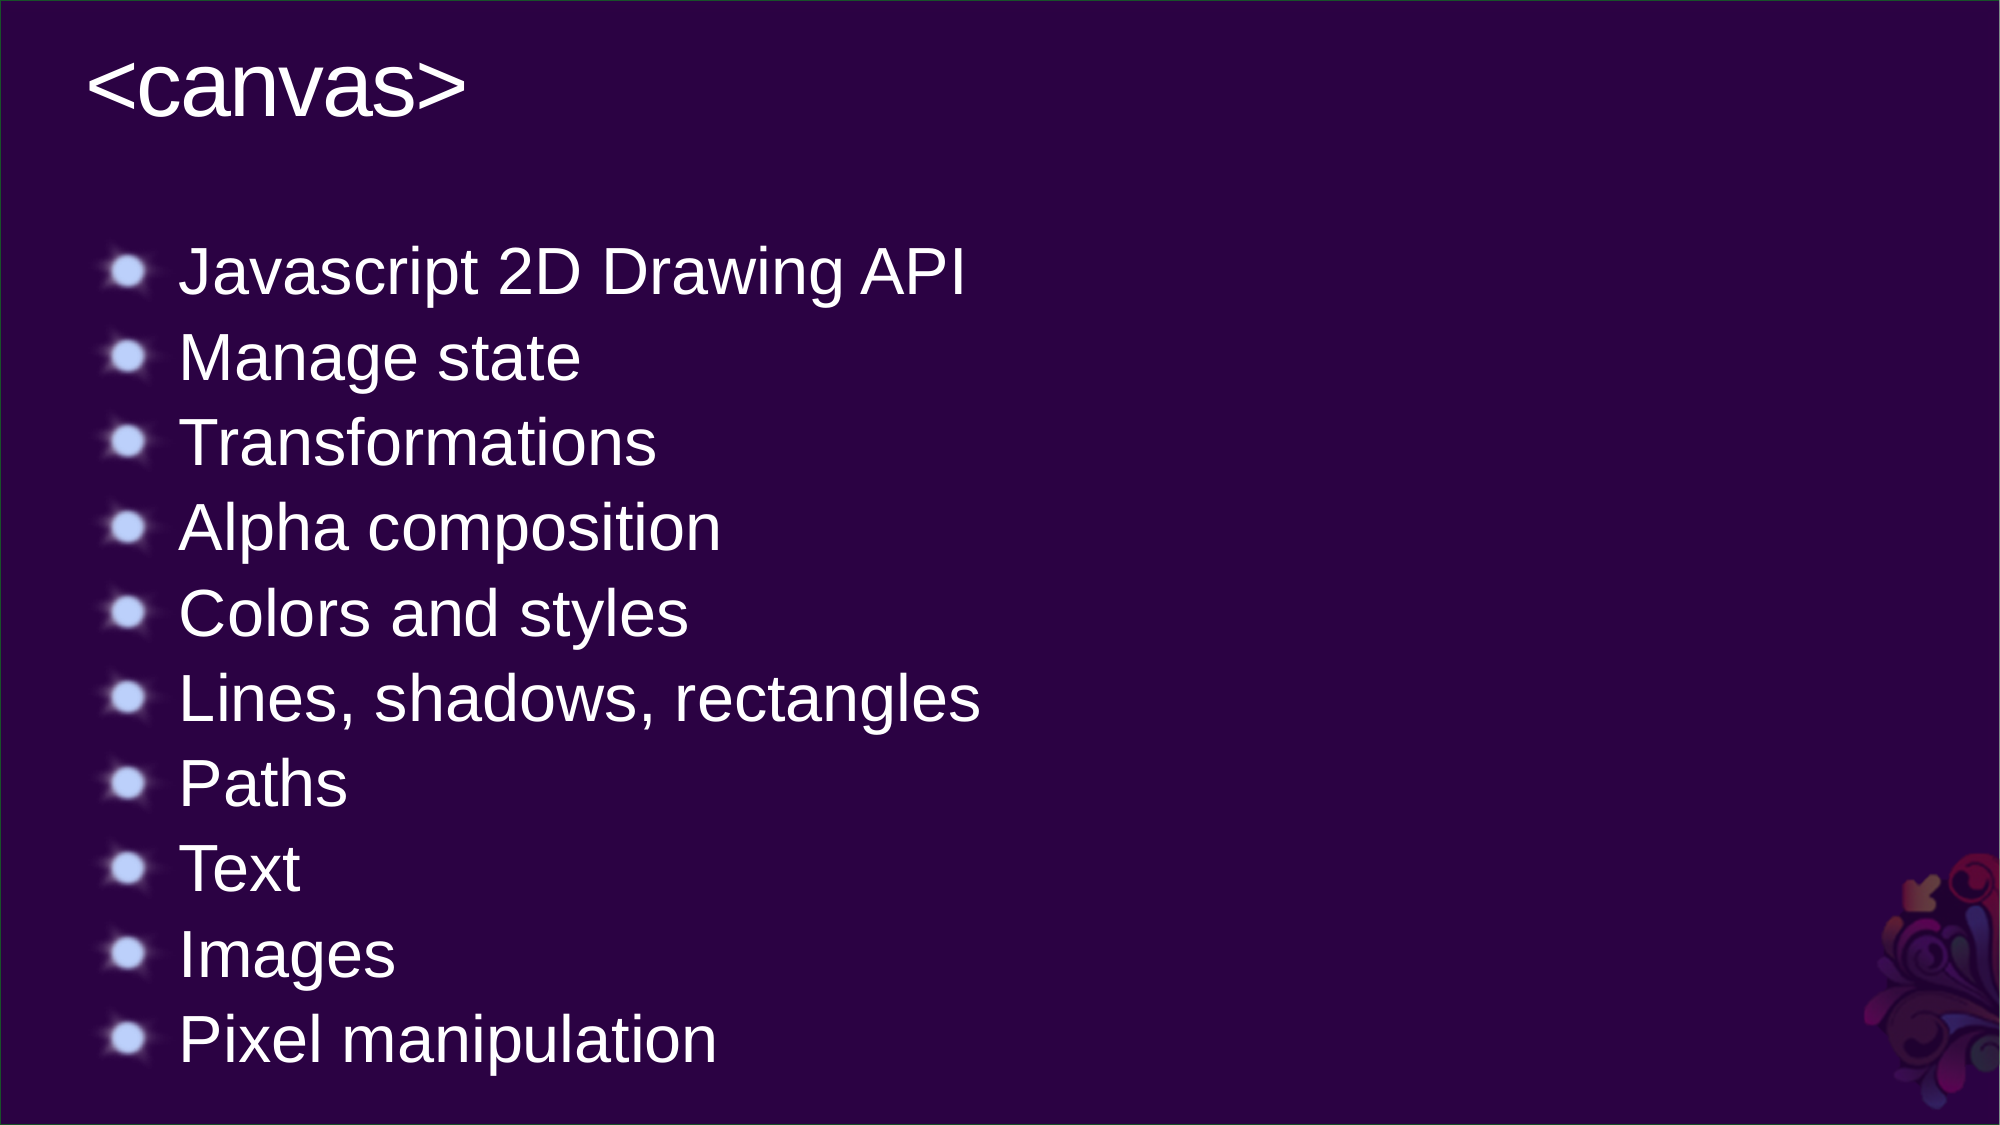

# <canvas>
Javascript 2D Drawing API
Manage state
Transformations
Alpha composition
Colors and styles
Lines, shadows, rectangles
Paths
Text
Images
Pixel manipulation